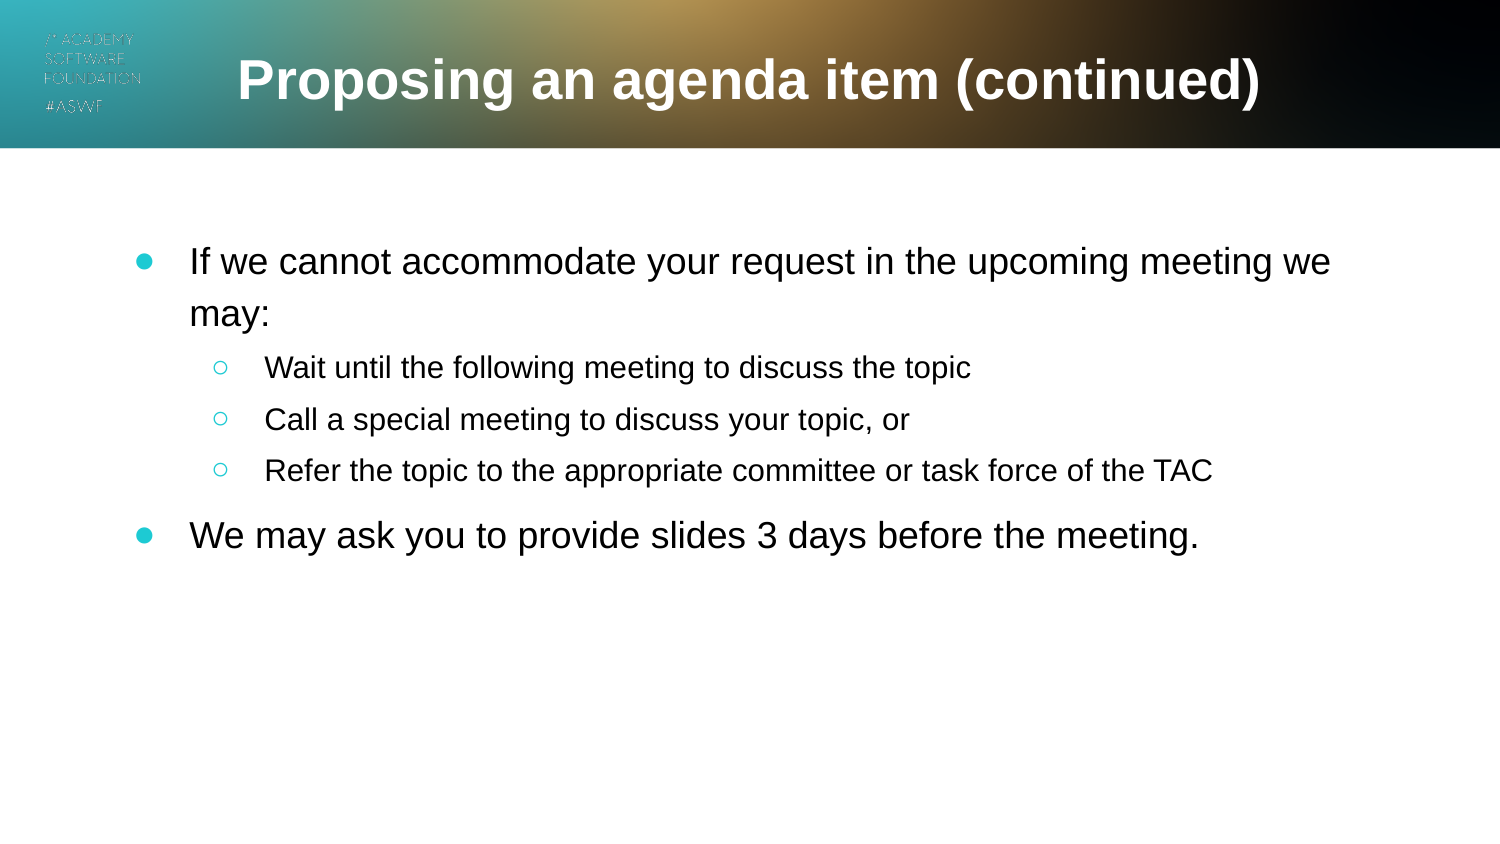

# Proposing an agenda item (continued)
If we cannot accommodate your request in the upcoming meeting we may:
Wait until the following meeting to discuss the topic
Call a special meeting to discuss your topic, or
Refer the topic to the appropriate committee or task force of the TAC
We may ask you to provide slides 3 days before the meeting.